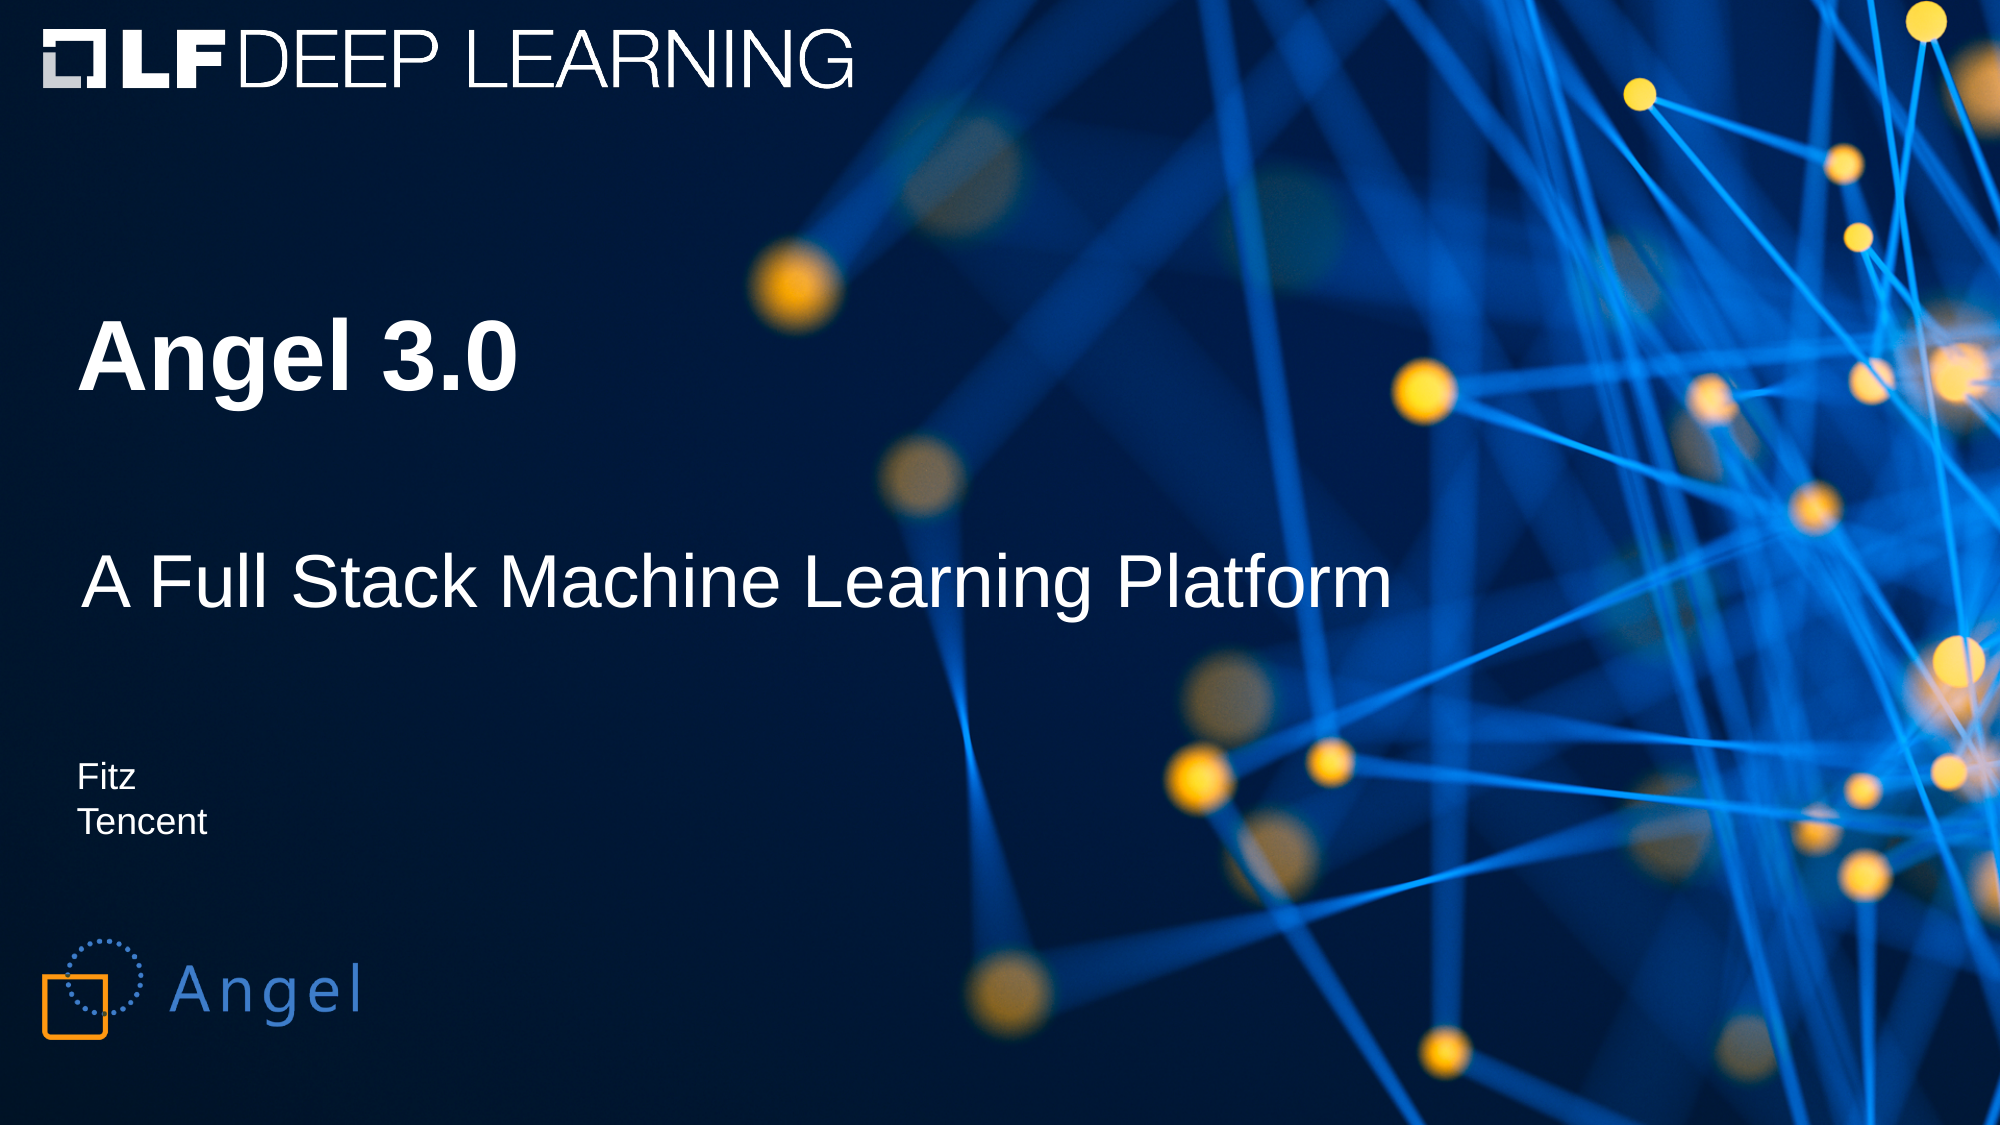

# Angel 3.0
A Full Stack Machine Learning Platform
Fitz
Tencent